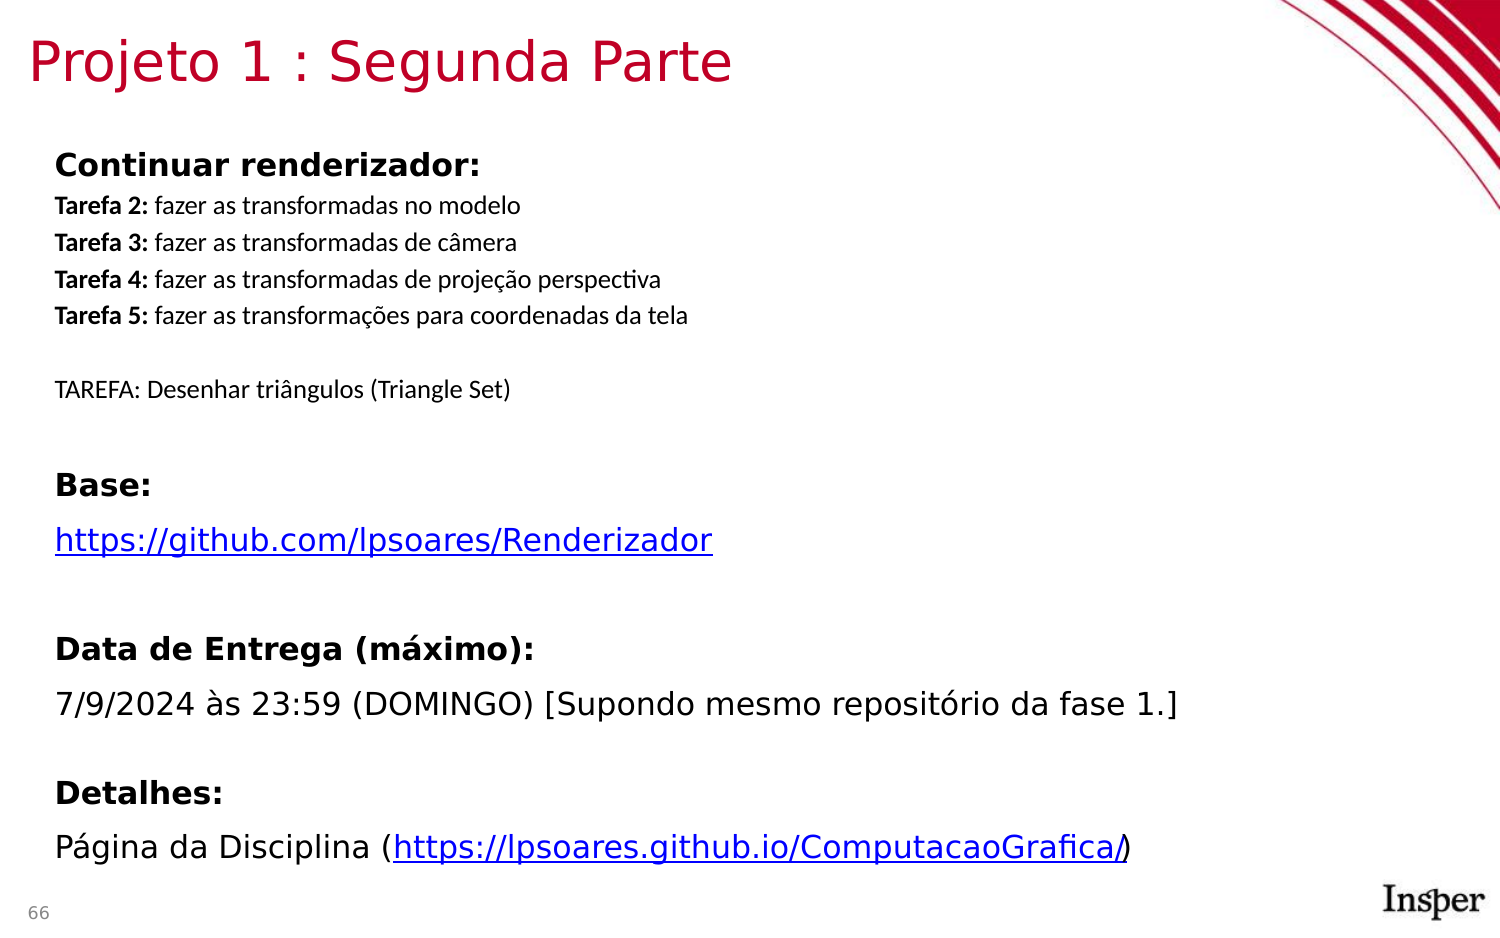

# Projeto 1 : Segunda Parte
Continuar renderizador:
Tarefa 2: fazer as transformadas no modelo
Tarefa 3: fazer as transformadas de câmera
Tarefa 4: fazer as transformadas de projeção perspectiva
Tarefa 5: fazer as transformações para coordenadas da tela

TAREFA: Desenhar triângulos (Triangle Set)

Base:
https://github.com/lpsoares/Renderizador

Data de Entrega (máximo):
7/9/2024 às 23:59 (DOMINGO) [Supondo mesmo repositório da fase 1.]

Detalhes:
Página da Disciplina (https://lpsoares.github.io/ComputacaoGrafica/)
66